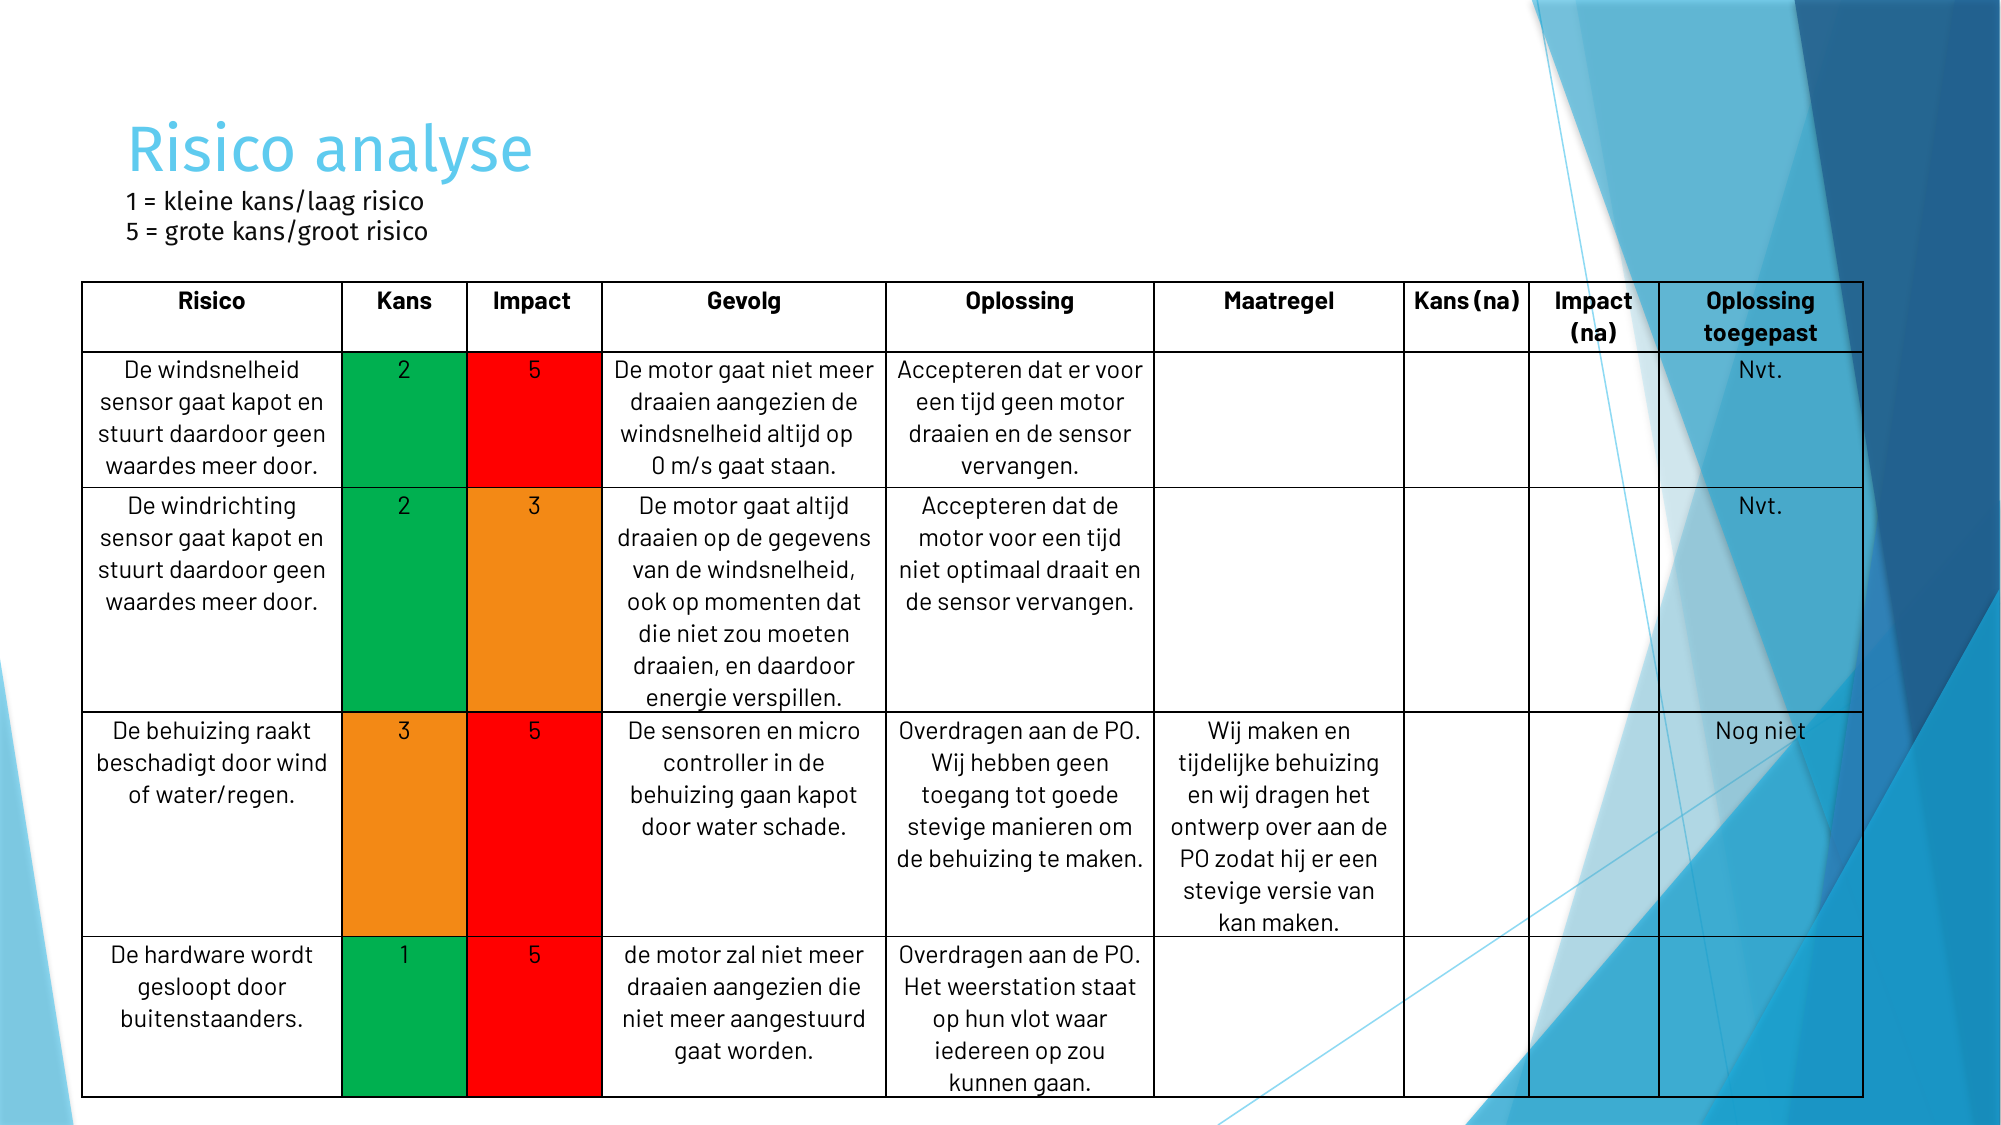

# Risico analyse 1 = kleine kans/laag risico 5 = grote kans/groot risico
| Risico | Kans | Impact | Gevolg | Oplossing | Maatregel | Kans (na) | Impact (na) | Oplossing toegepast |
| --- | --- | --- | --- | --- | --- | --- | --- | --- |
| De windsnelheid sensor gaat kapot en stuurt daardoor geen waardes meer door. | 2 | 5 | De motor gaat niet meer draaien aangezien de windsnelheid altijd op 0 m/s gaat staan. | Accepteren dat er voor een tijd geen motor draaien en de sensor vervangen. |  |  |  | Nvt. |
| De windrichting sensor gaat kapot en stuurt daardoor geen waardes meer door. | 2 | 3 | De motor gaat altijd draaien op de gegevens van de windsnelheid, ook op momenten dat die niet zou moeten draaien, en daardoor energie verspillen. | Accepteren dat de motor voor een tijd niet optimaal draait en de sensor vervangen. |  |  |  | Nvt. |
| De behuizing raakt beschadigt door wind of water/regen. | 3 | 5 | De sensoren en micro controller in de behuizing gaan kapot door water schade. | Overdragen aan de PO. Wij hebben geen toegang tot goede stevige manieren om de behuizing te maken. | Wij maken en tijdelijke behuizing en wij dragen het ontwerp over aan de PO zodat hij er een stevige versie van kan maken. |  |  | Nog niet |
| De hardware wordt gesloopt door buitenstaanders. | 1 | 5 | de motor zal niet meer draaien aangezien die niet meer aangestuurd gaat worden. | Overdragen aan de PO. Het weerstation staat op hun vlot waar iedereen op zou kunnen gaan. |  |  |  |  |